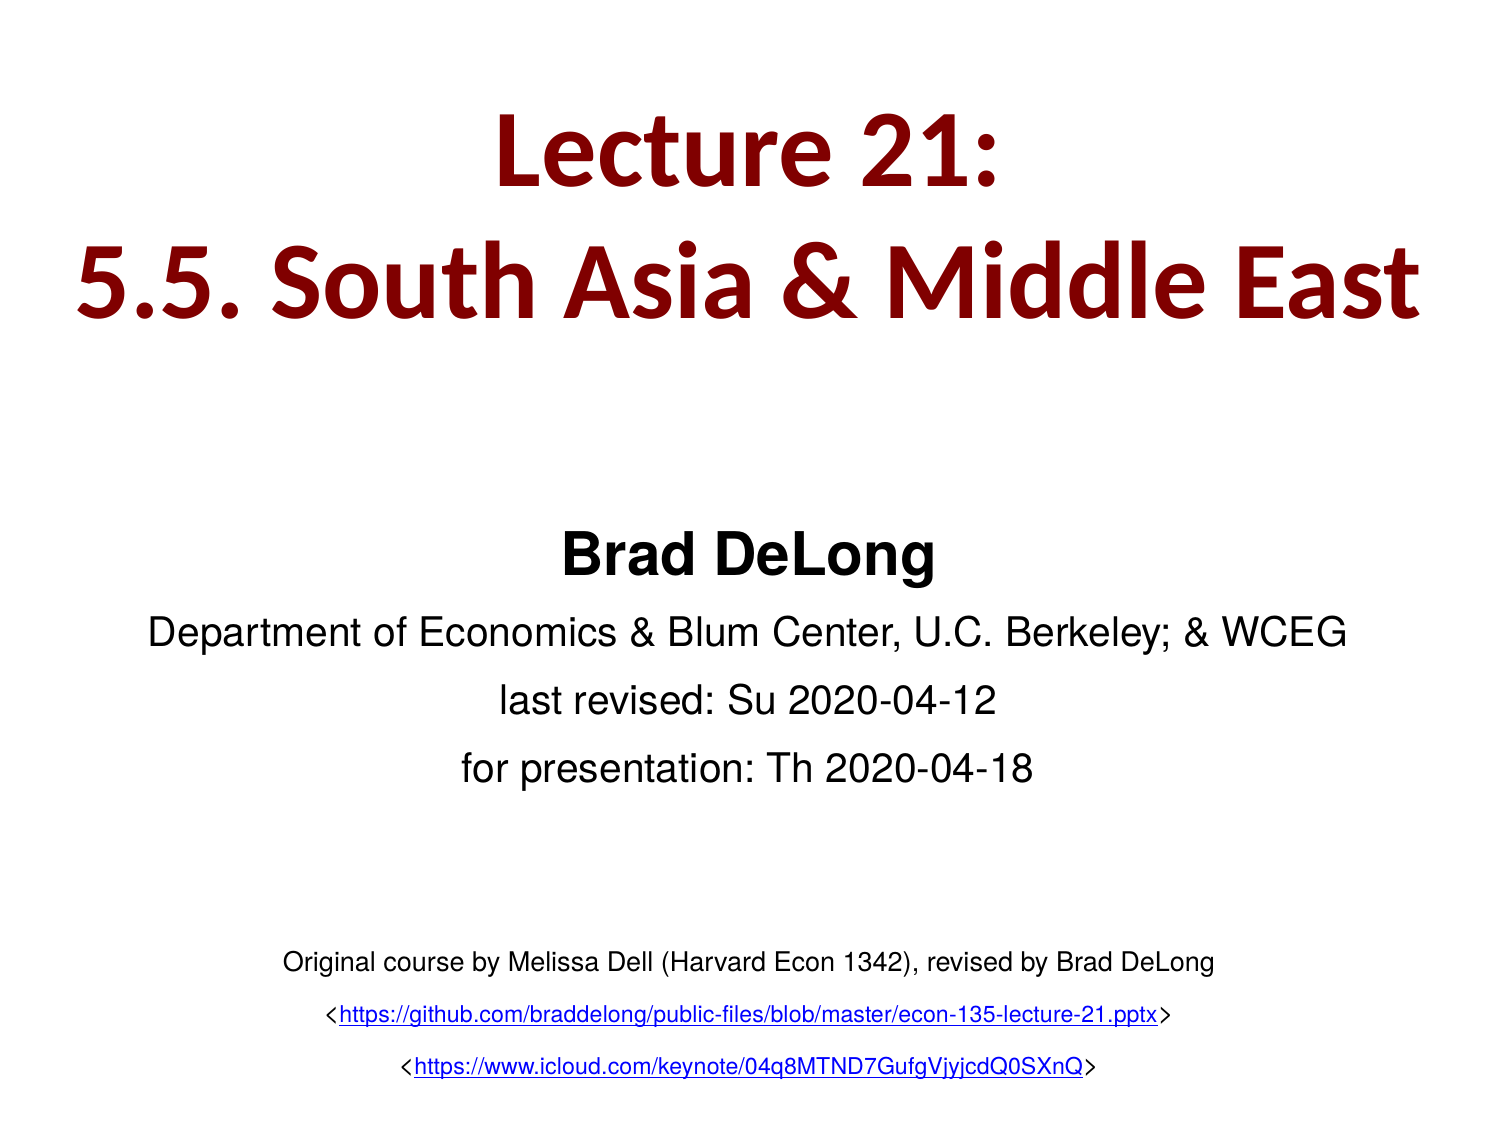

Lecture 21:
5.5. South Asia & Middle East

Brad DeLong
Department of Economics & Blum Center, U.C. Berkeley; & WCEG
last revised: Su 2020-04-12
for presentation: Th 2020-04-18

Original course by Melissa Dell (Harvard Econ 1342), revised by Brad DeLong
<https://github.com/braddelong/public-files/blob/master/econ-135-lecture-21.pptx>
<https://www.icloud.com/keynote/04q8MTND7GufgVjyjcdQ0SXnQ>